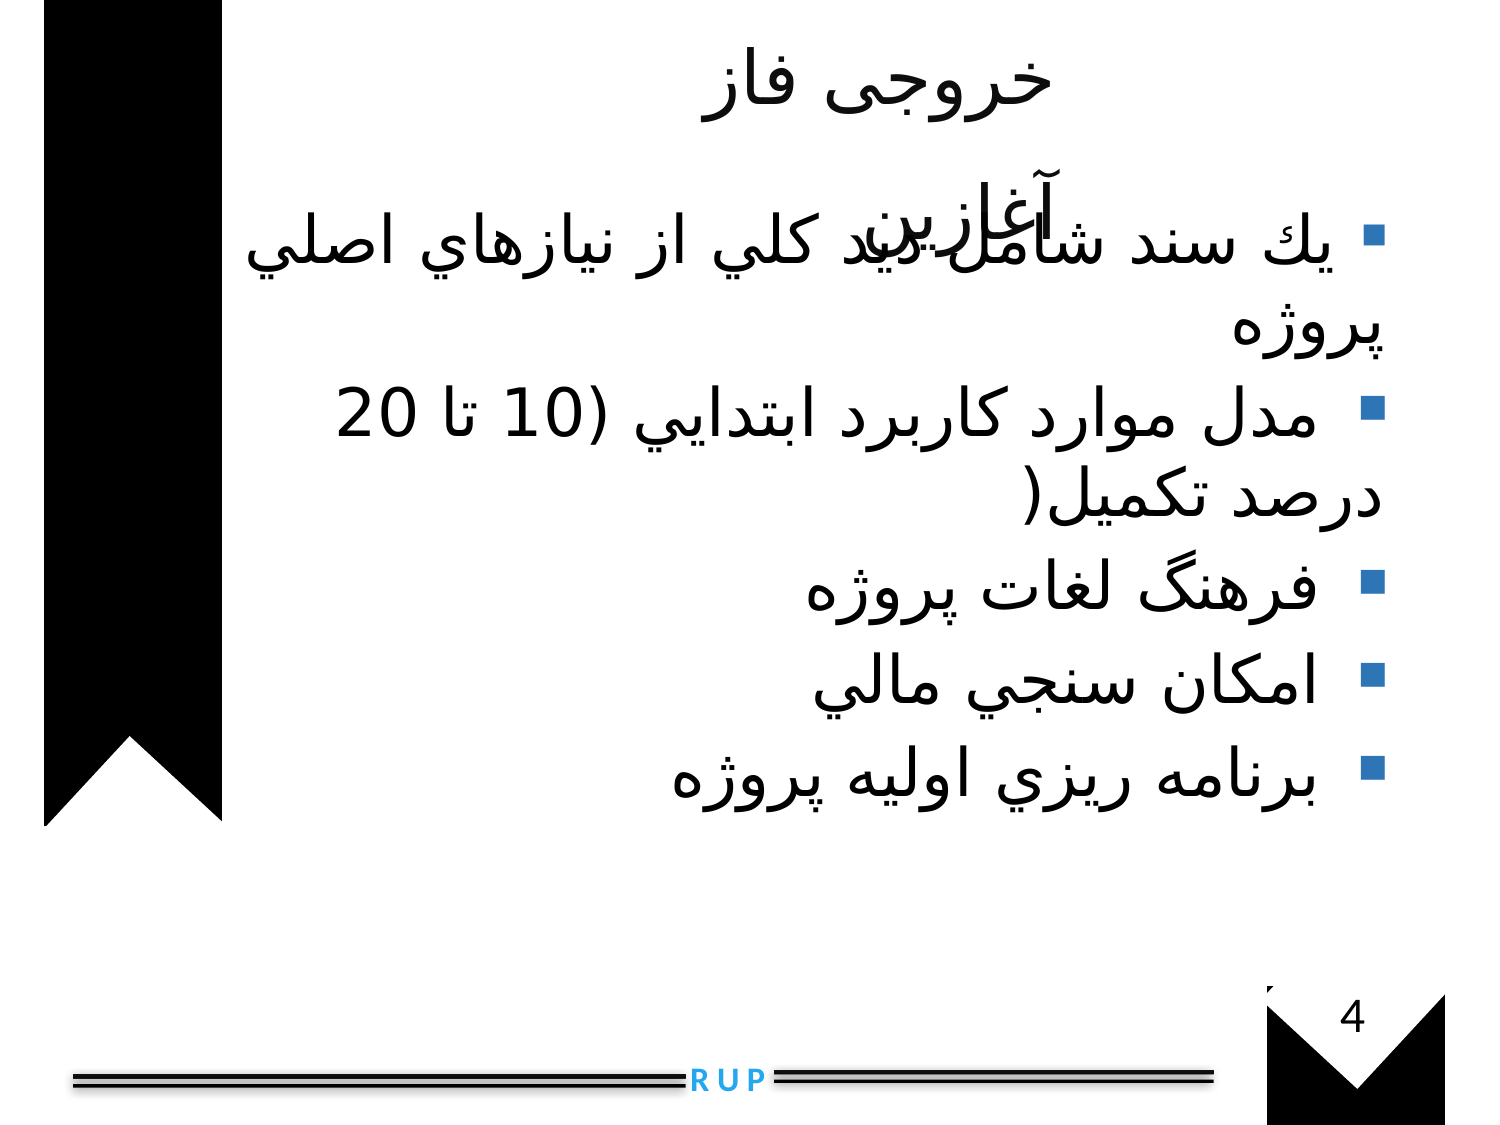

خروجی فاز آغازین
  يك سند شامل ديد كلي از نيازهاي اصلي پروژه
  مدل موارد كاربرد ابتدايي (10 تا 20 درصد تكميل(
  فرهنگ لغات پروژه
  امكان سنجي مالي
  برنامه ريزي اوليه پروژه

4

R U P